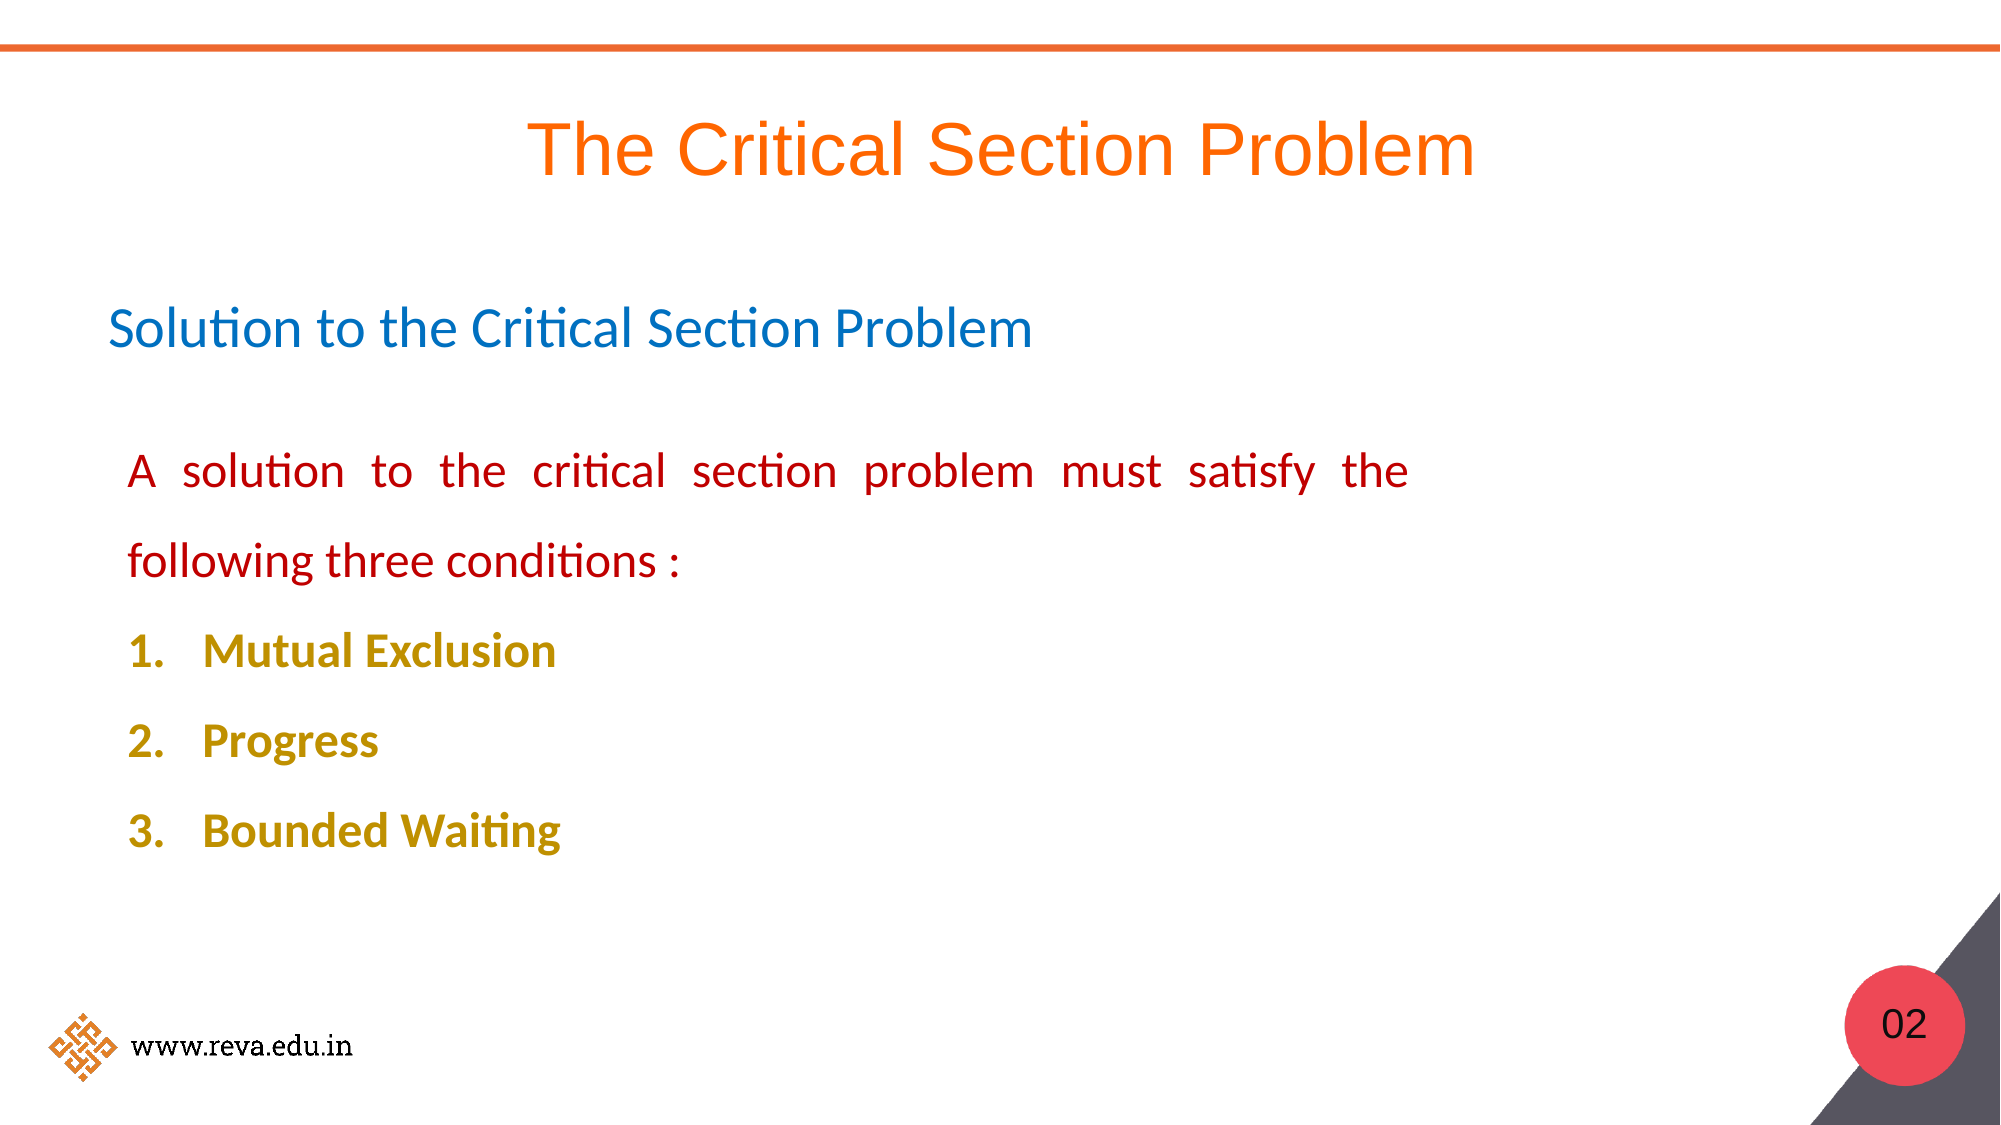

# The Critical Section Problem
Solution to the Critical Section Problem
A solution to the critical section problem must satisfy the following three conditions :
Mutual Exclusion
Progress
Bounded Waiting

02